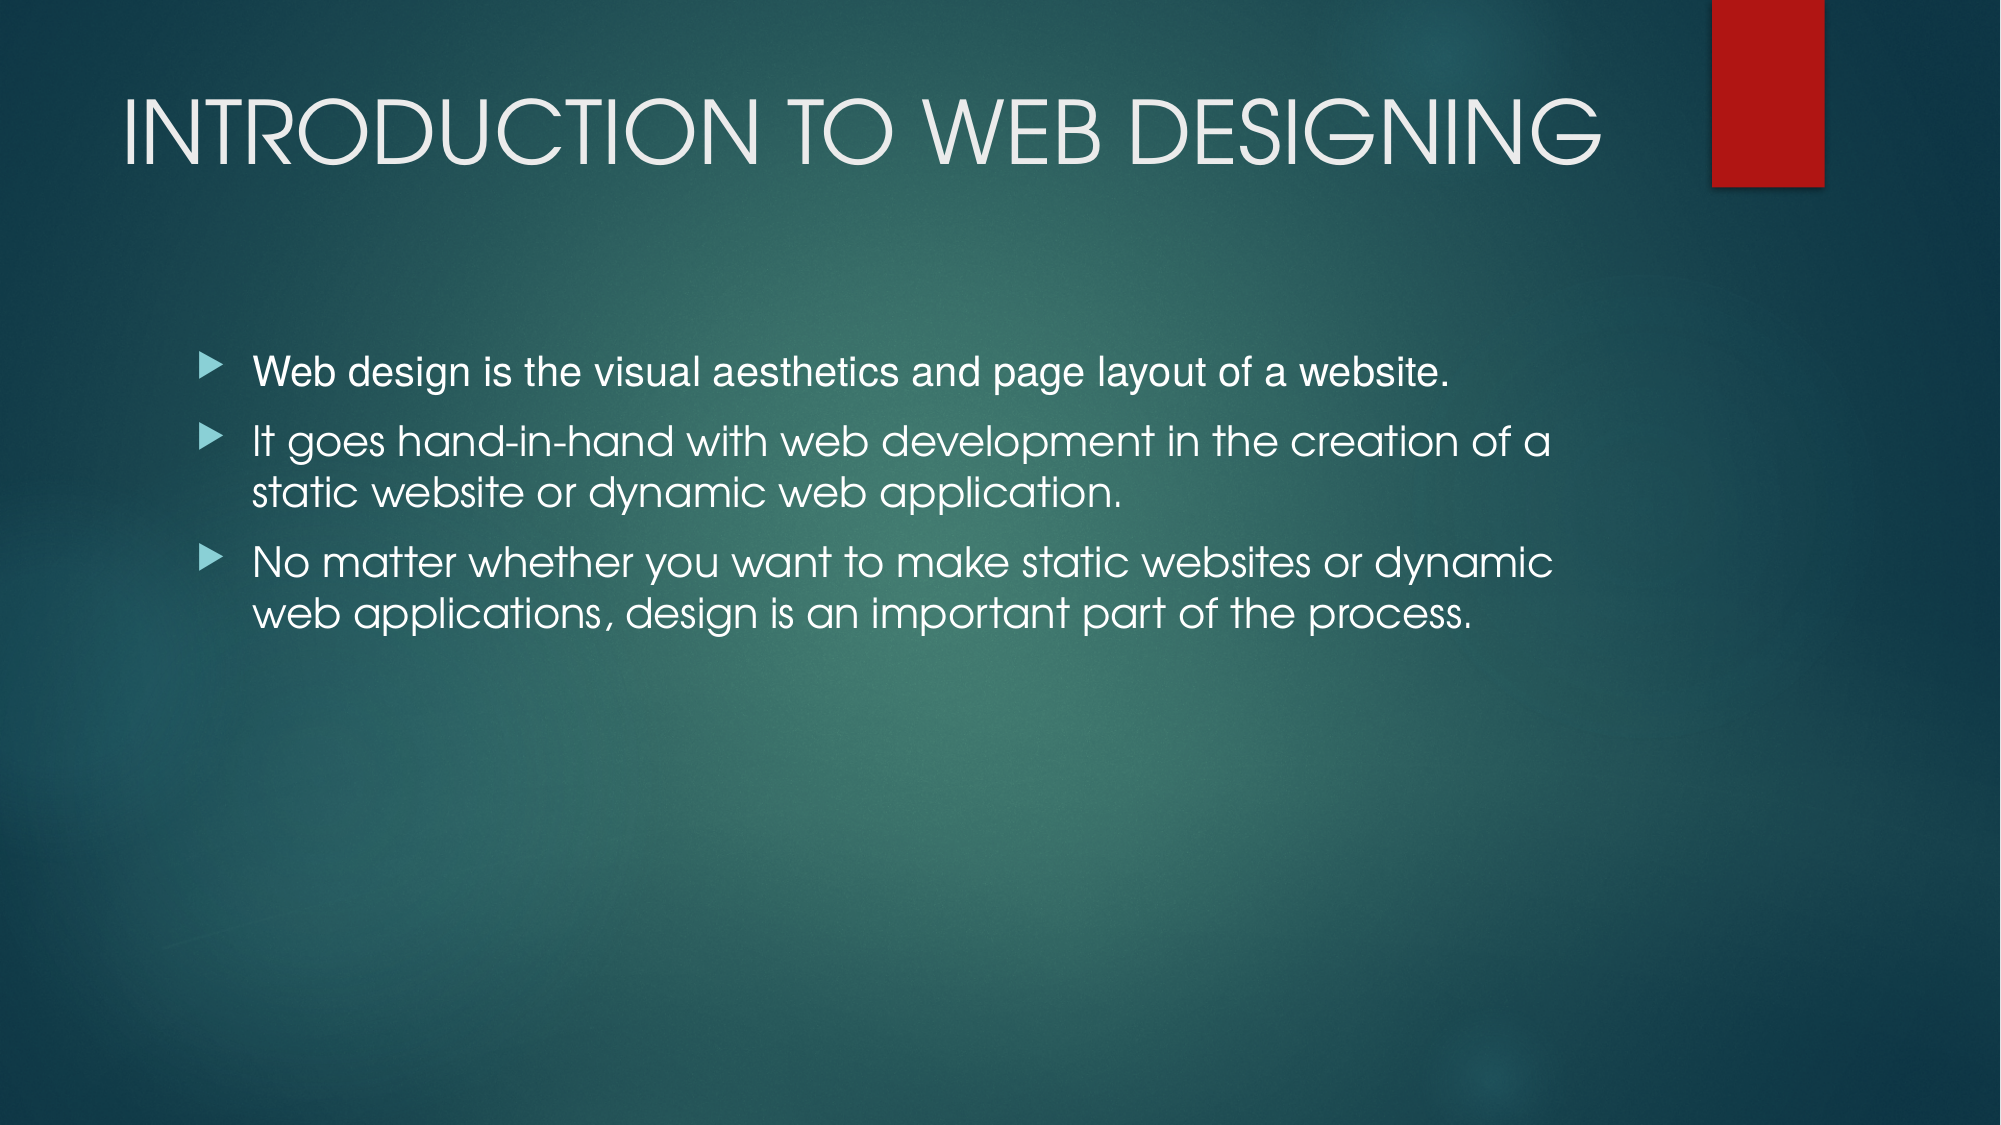

# INTRODUCTION TO WEB DESIGNING
Web design is the visual aesthetics and page layout of a website.
It goes hand-in-hand with web development in the creation of a static website or dynamic web application.
No matter whether you want to make static websites or dynamic web applications, design is an important part of the process.